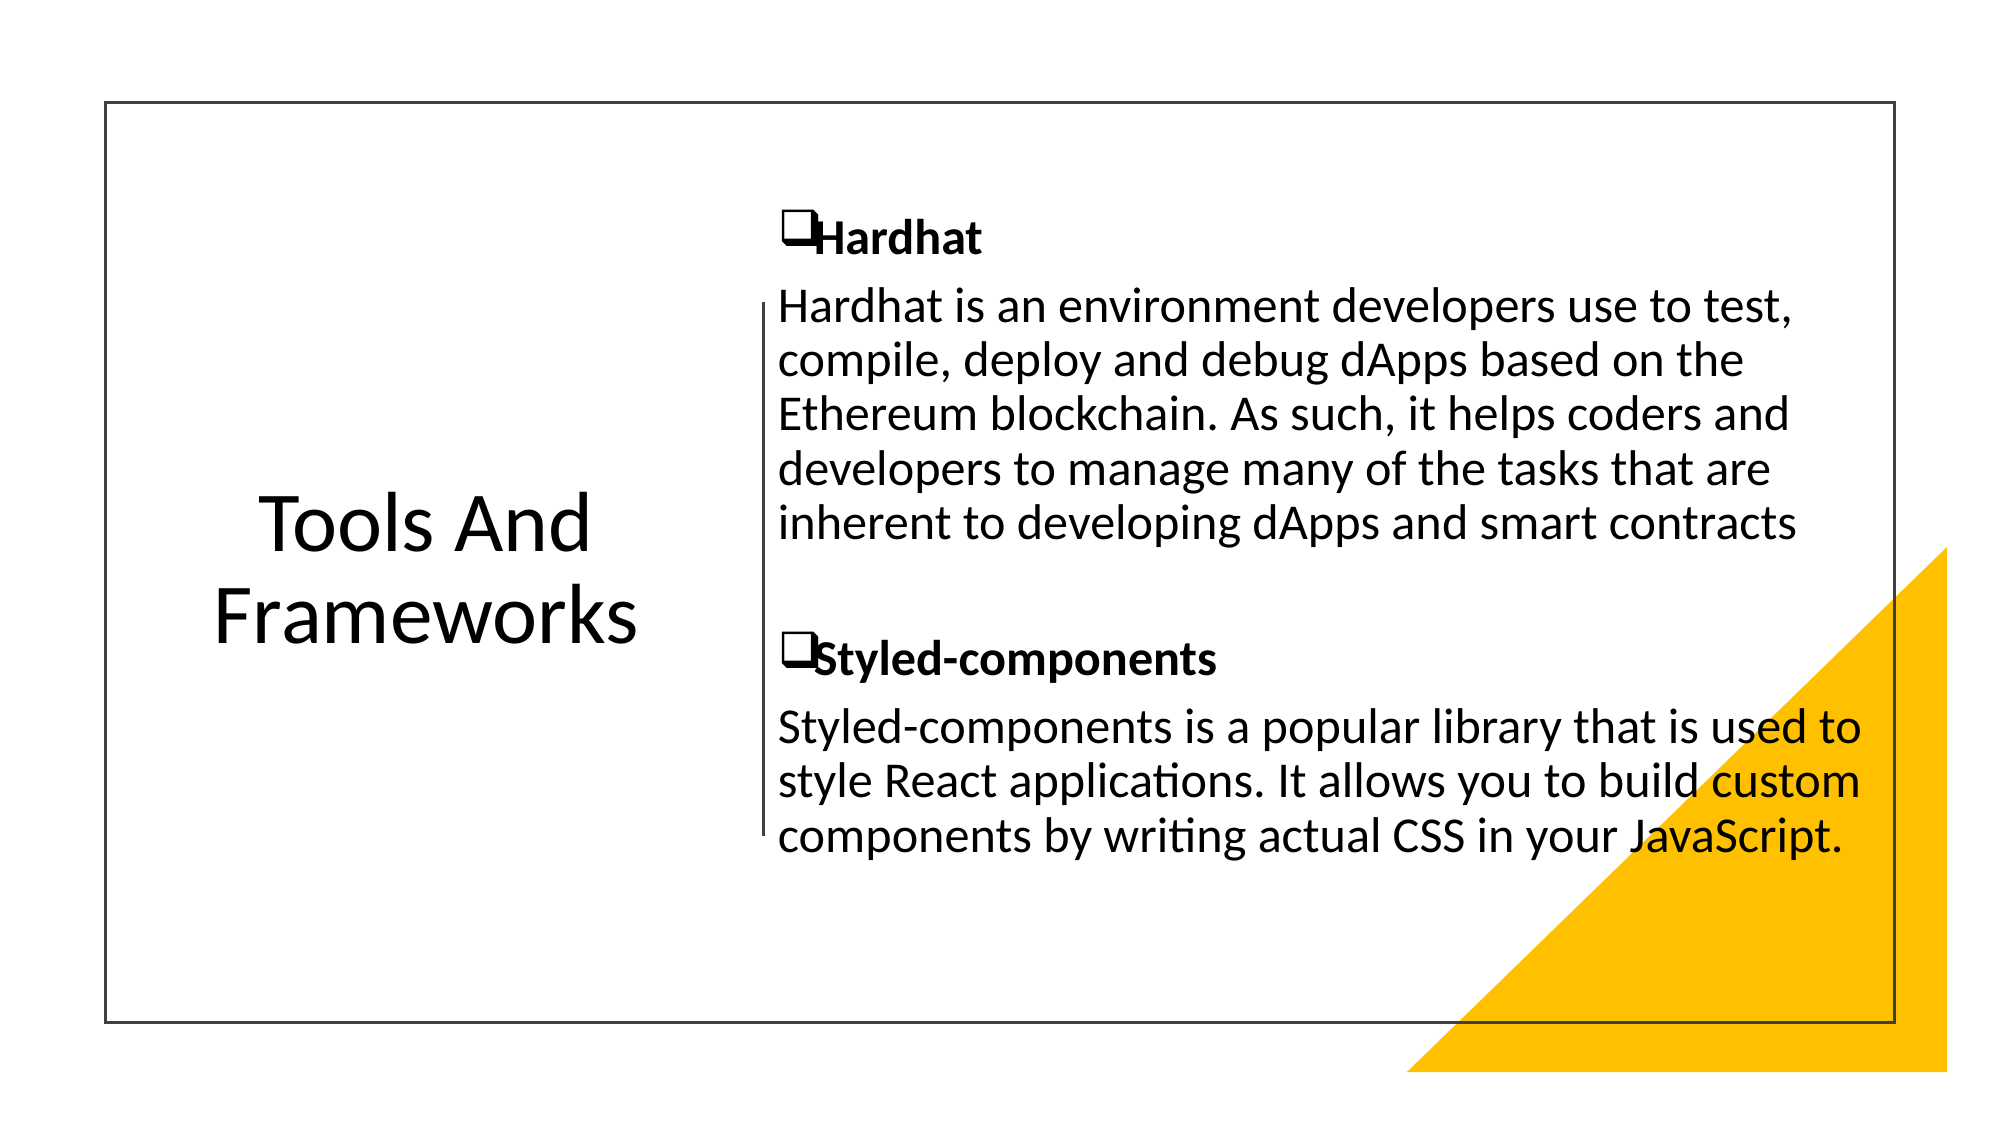

Hardhat
Hardhat is an environment developers use to test, compile, deploy and debug dApps based on the Ethereum blockchain. As such, it helps coders and developers to manage many of the tasks that are inherent to developing dApps and smart contracts

Styled-components
Styled-components is a popular library that is used to style React applications. It allows you to build custom components by writing actual CSS in your JavaScript.

# Tools And Frameworks